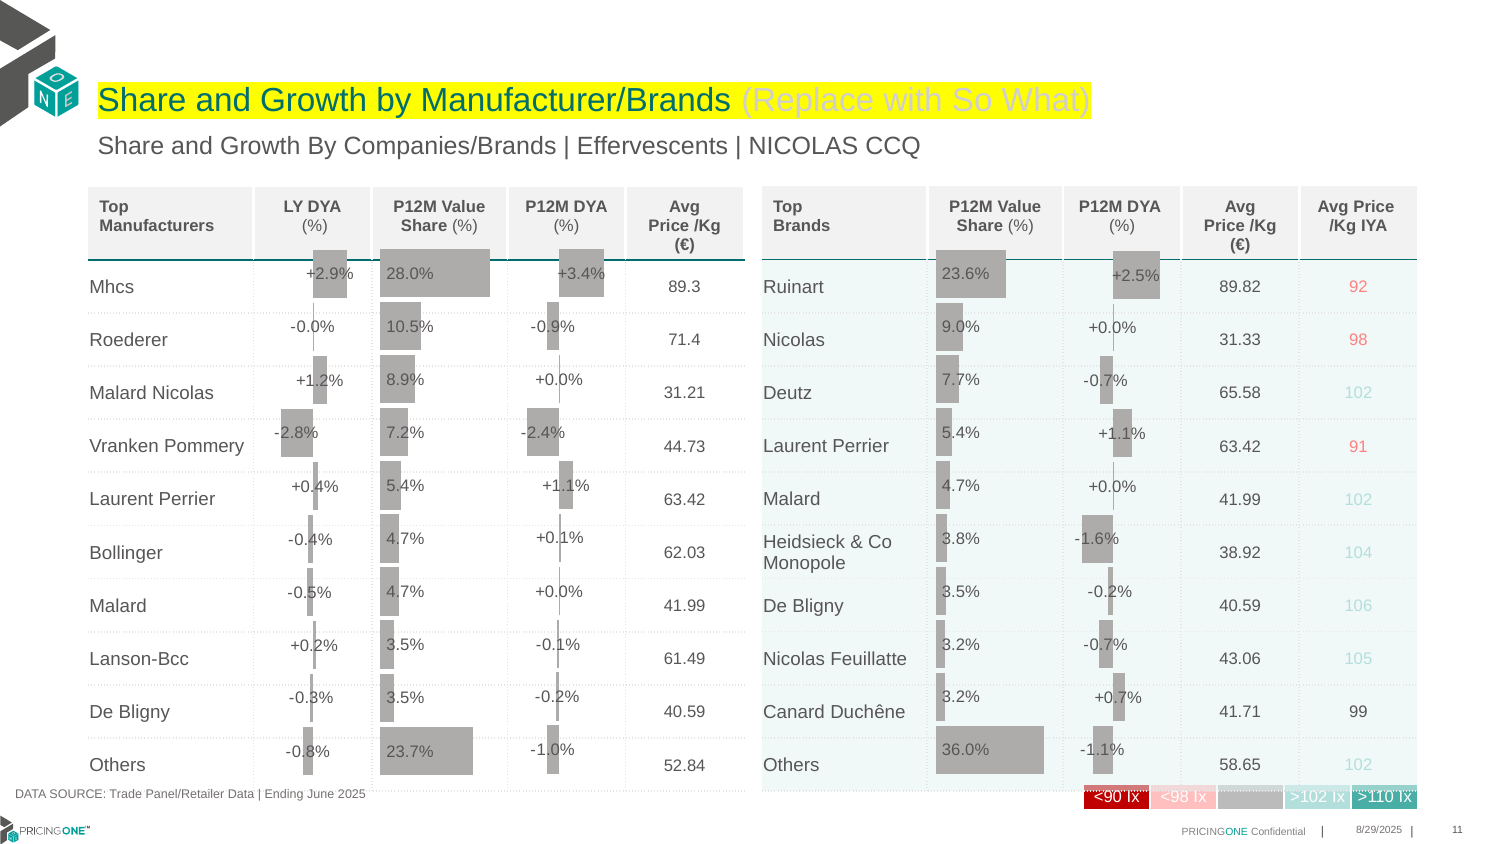

# Share and Growth by Manufacturer/Brands (Replace with So What)

Share and Growth By Companies/Brands | Effervescents | NICOLAS CCQ
| Top Brands | P12M Value Share (%) | P12M DYA (%) | Avg Price /Kg (€) | Avg Price /Kg IYA |
| --- | --- | --- | --- | --- |
| Ruinart |  |  | 89.82 | 92 |
| Nicolas |  |  | 31.33 | 98 |
| Deutz |  |  | 65.58 | 102 |
| Laurent Perrier |  |  | 63.42 | 91 |
| Malard |  |  | 41.99 | 102 |
| Heidsieck & Co Monopole |  |  | 38.92 | 104 |
| De Bligny |  |  | 40.59 | 106 |
| Nicolas Feuillatte |  |  | 43.06 | 105 |
| Canard Duchêne |  |  | 41.71 | 99 |
| Others |  |  | 58.65 | 102 |
| Top Manufacturers | LY DYA (%) | P12M Value Share (%) | P12M DYA (%) | Avg Price /Kg (€) |
| --- | --- | --- | --- | --- |
| Mhcs |  |  |  | 89.3 |
| Roederer |  |  |  | 71.4 |
| Malard Nicolas |  |  |  | 31.21 |
| Vranken Pommery |  |  |  | 44.73 |
| Laurent Perrier |  |  |  | 63.42 |
| Bollinger |  |  |  | 62.03 |
| Malard |  |  |  | 41.99 |
| Lanson-Bcc |  |  |  | 61.49 |
| De Bligny |  |  |  | 40.59 |
| Others |  |  |  | 52.84 |

### Chart

| Category | Share DYA P12M |
|---|---|
|  | 0.03390213700451561 |

### Chart

| Category | Value Share P12M |
|---|---|
|  | 0.27989646876517665 |

### Chart

| Category | Share DYA LY |
|---|---|
|  | 0.029348339137552415 |

### Chart

| Category | Value Share |
|---|---|
|  | 0.23620028016315714 |

### Chart

| Category | Share DYA |
|---|---|
|  | 0.025497198272819044 |
DATA SOURCE: Trade Panel/Retailer Data | Ending June 2025
| <90 Ix | <98 Ix |  | >102 Ix | >110 Ix |
| --- | --- | --- | --- | --- |

8/29/2025
11